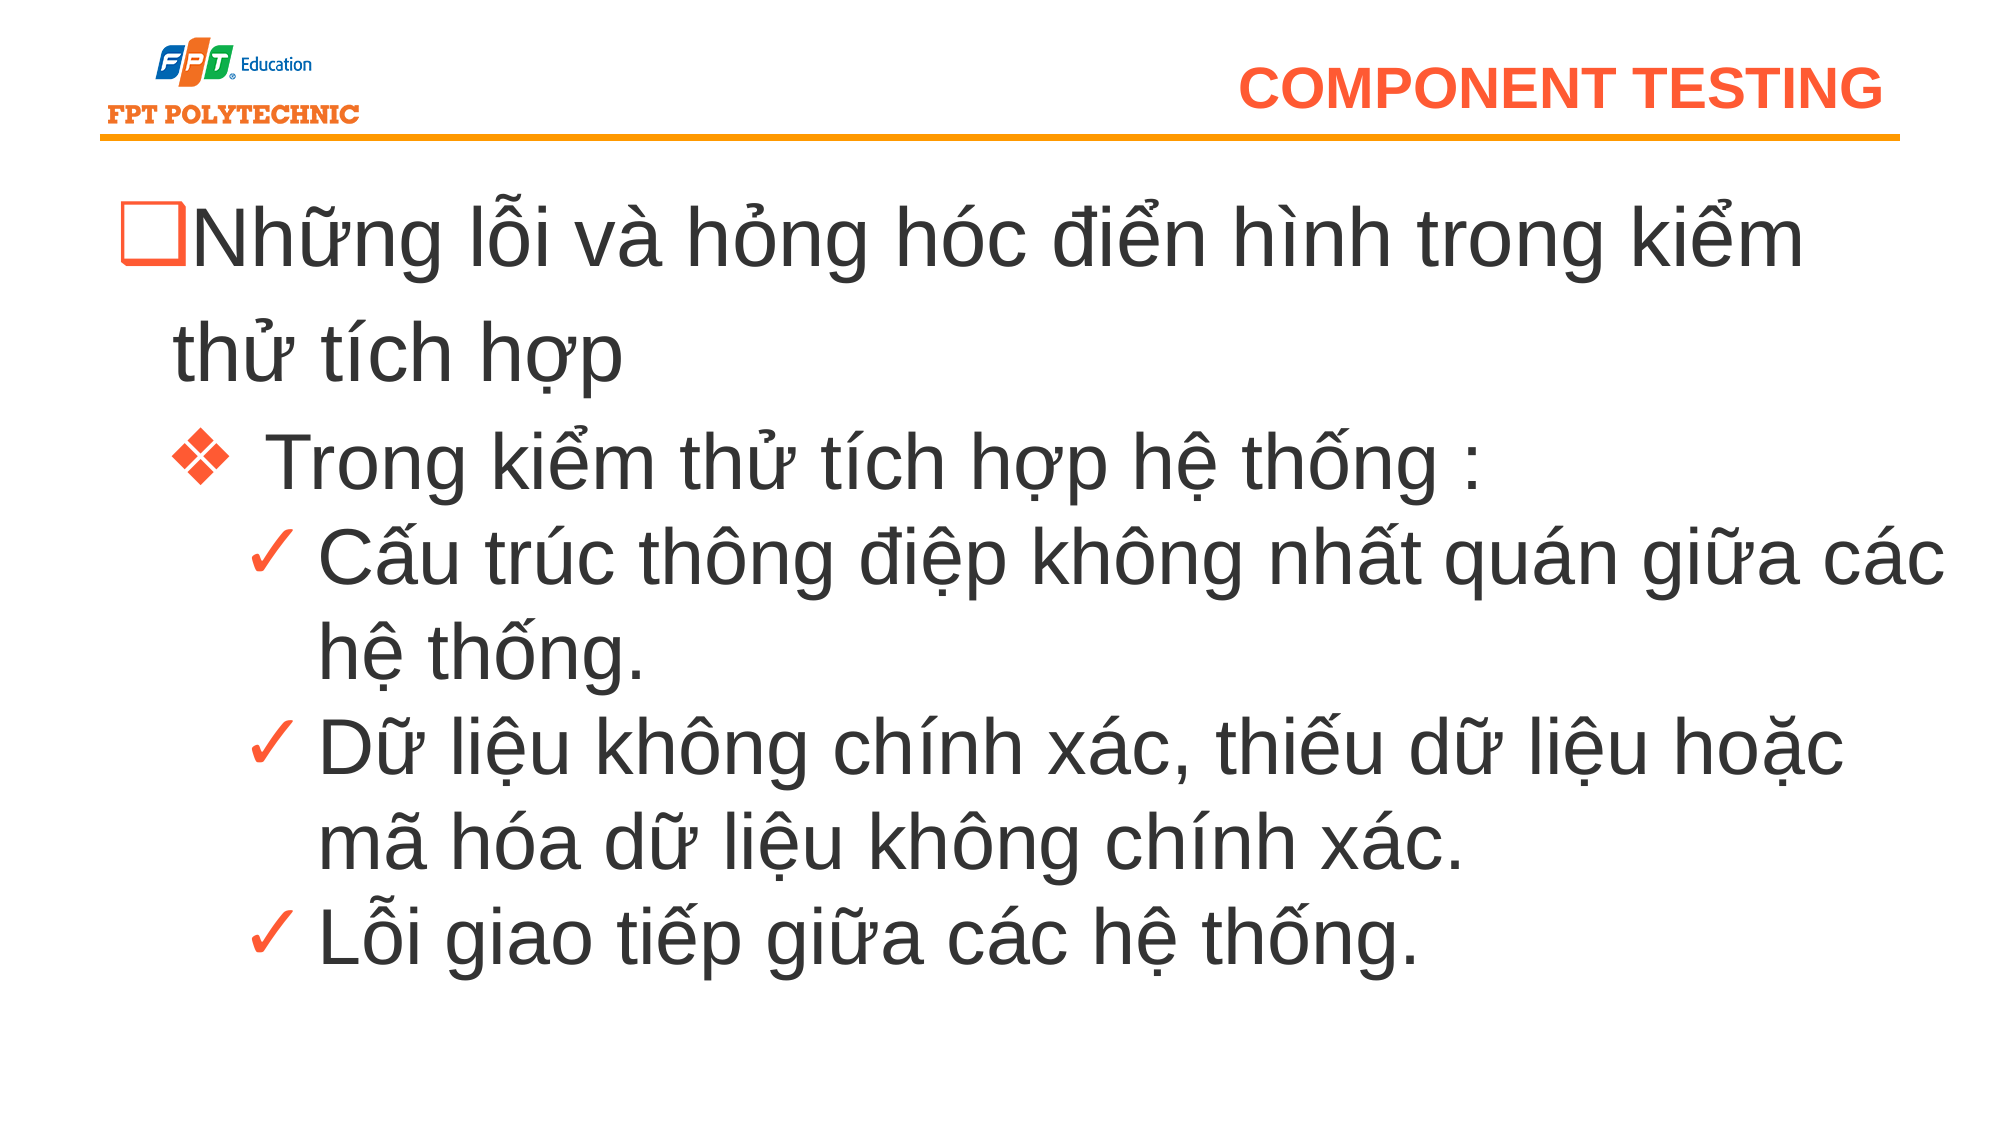

# component testing
Những lỗi và hỏng hóc điển hình trong kiểm thử tích hợp
 Trong kiểm thử tích hợp hệ thống :
Cấu trúc thông điệp không nhất quán giữa các hệ thống.
Dữ liệu không chính xác, thiếu dữ liệu hoặc mã hóa dữ liệu không chính xác.
Lỗi giao tiếp giữa các hệ thống.